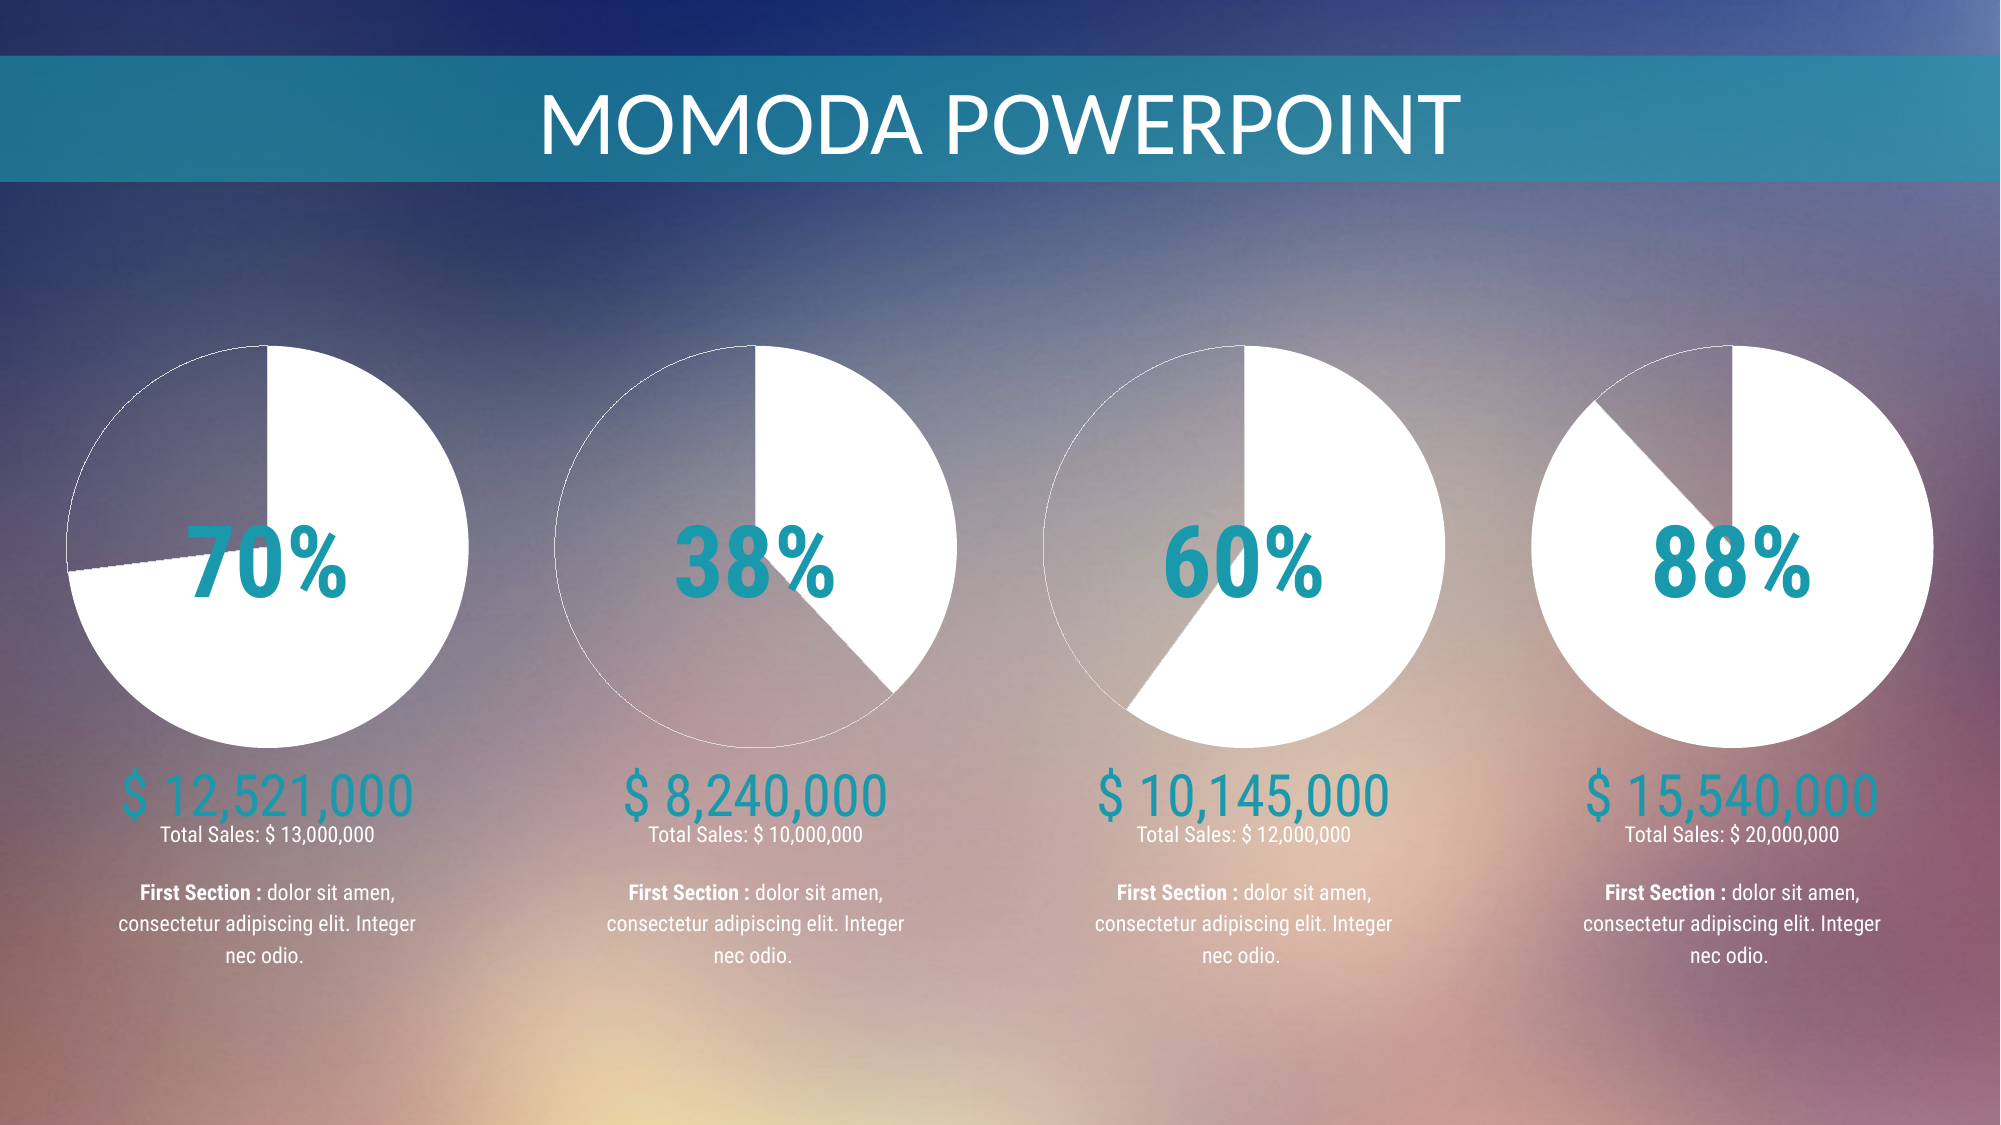

MOMODA POWERPOINT

### Chart

| Category | Column1 |
|---|---|
|  | 73.0 |
|  | 27.0 |

### Chart

| Category | Column1 |
|---|---|
|  | 38.0 |
|  | 62.0 |

### Chart

| Category | Column1 |
|---|---|
|  | 60.0 |
|  | 40.0 |

### Chart

| Category | Column1 |
|---|---|
|  | 88.0 |
|  | 12.0 |
70%
38%
60%
88%
$ 12,521,000
$ 8,240,000
$ 10,145,000
$ 15,540,000
Total Sales: $ 13,000,000
Total Sales: $ 10,000,000
Total Sales: $ 12,000,000
Total Sales: $ 20,000,000
First Section : dolor sit amen, consectetur adipiscing elit. Integer nec odio.
First Section : dolor sit amen, consectetur adipiscing elit. Integer nec odio.
First Section : dolor sit amen, consectetur adipiscing elit. Integer nec odio.
First Section : dolor sit amen, consectetur adipiscing elit. Integer nec odio.